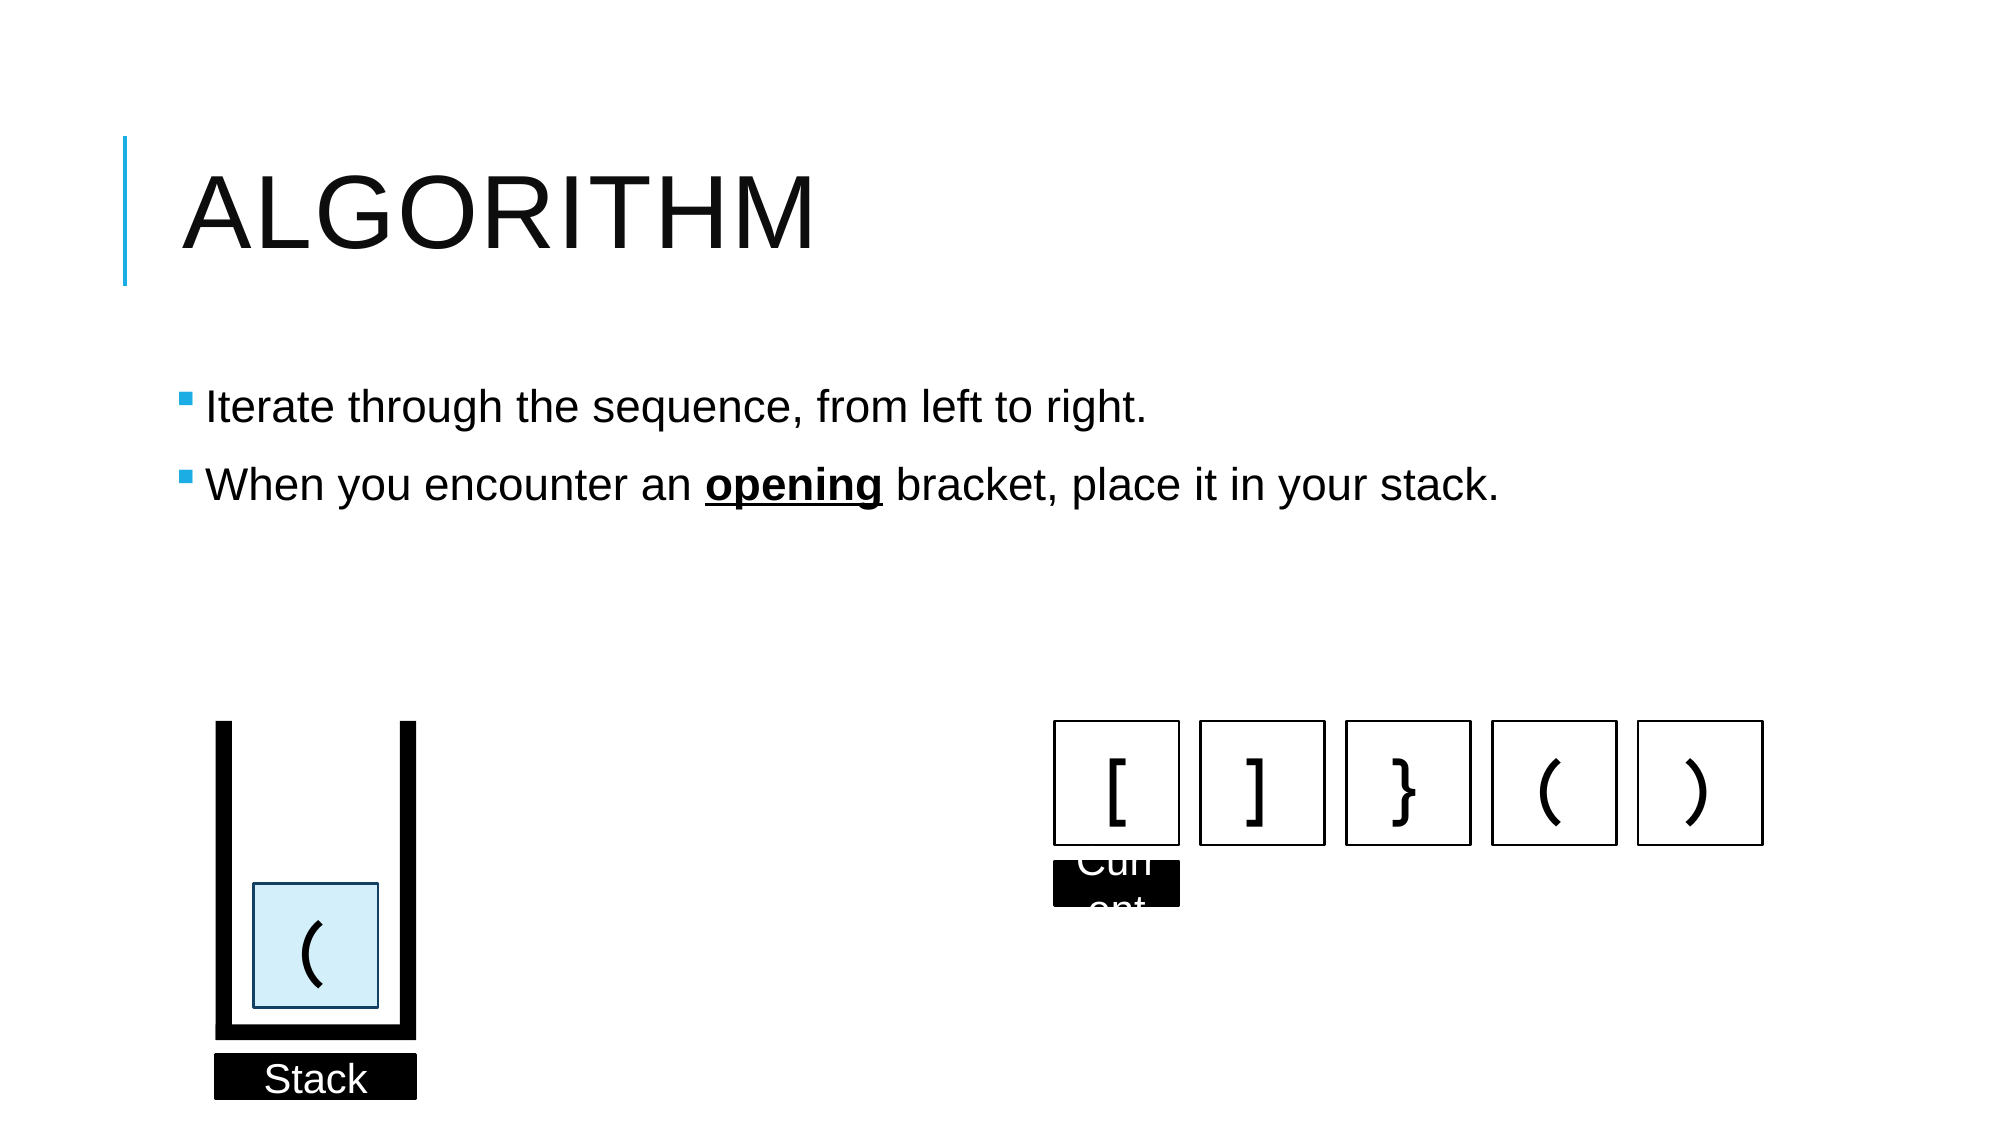

# Algorithm
Iterate through the sequence, from left to right.
When you encounter an opening bracket, place it in your stack.

]
)
[
}
(
Current
(
Stack